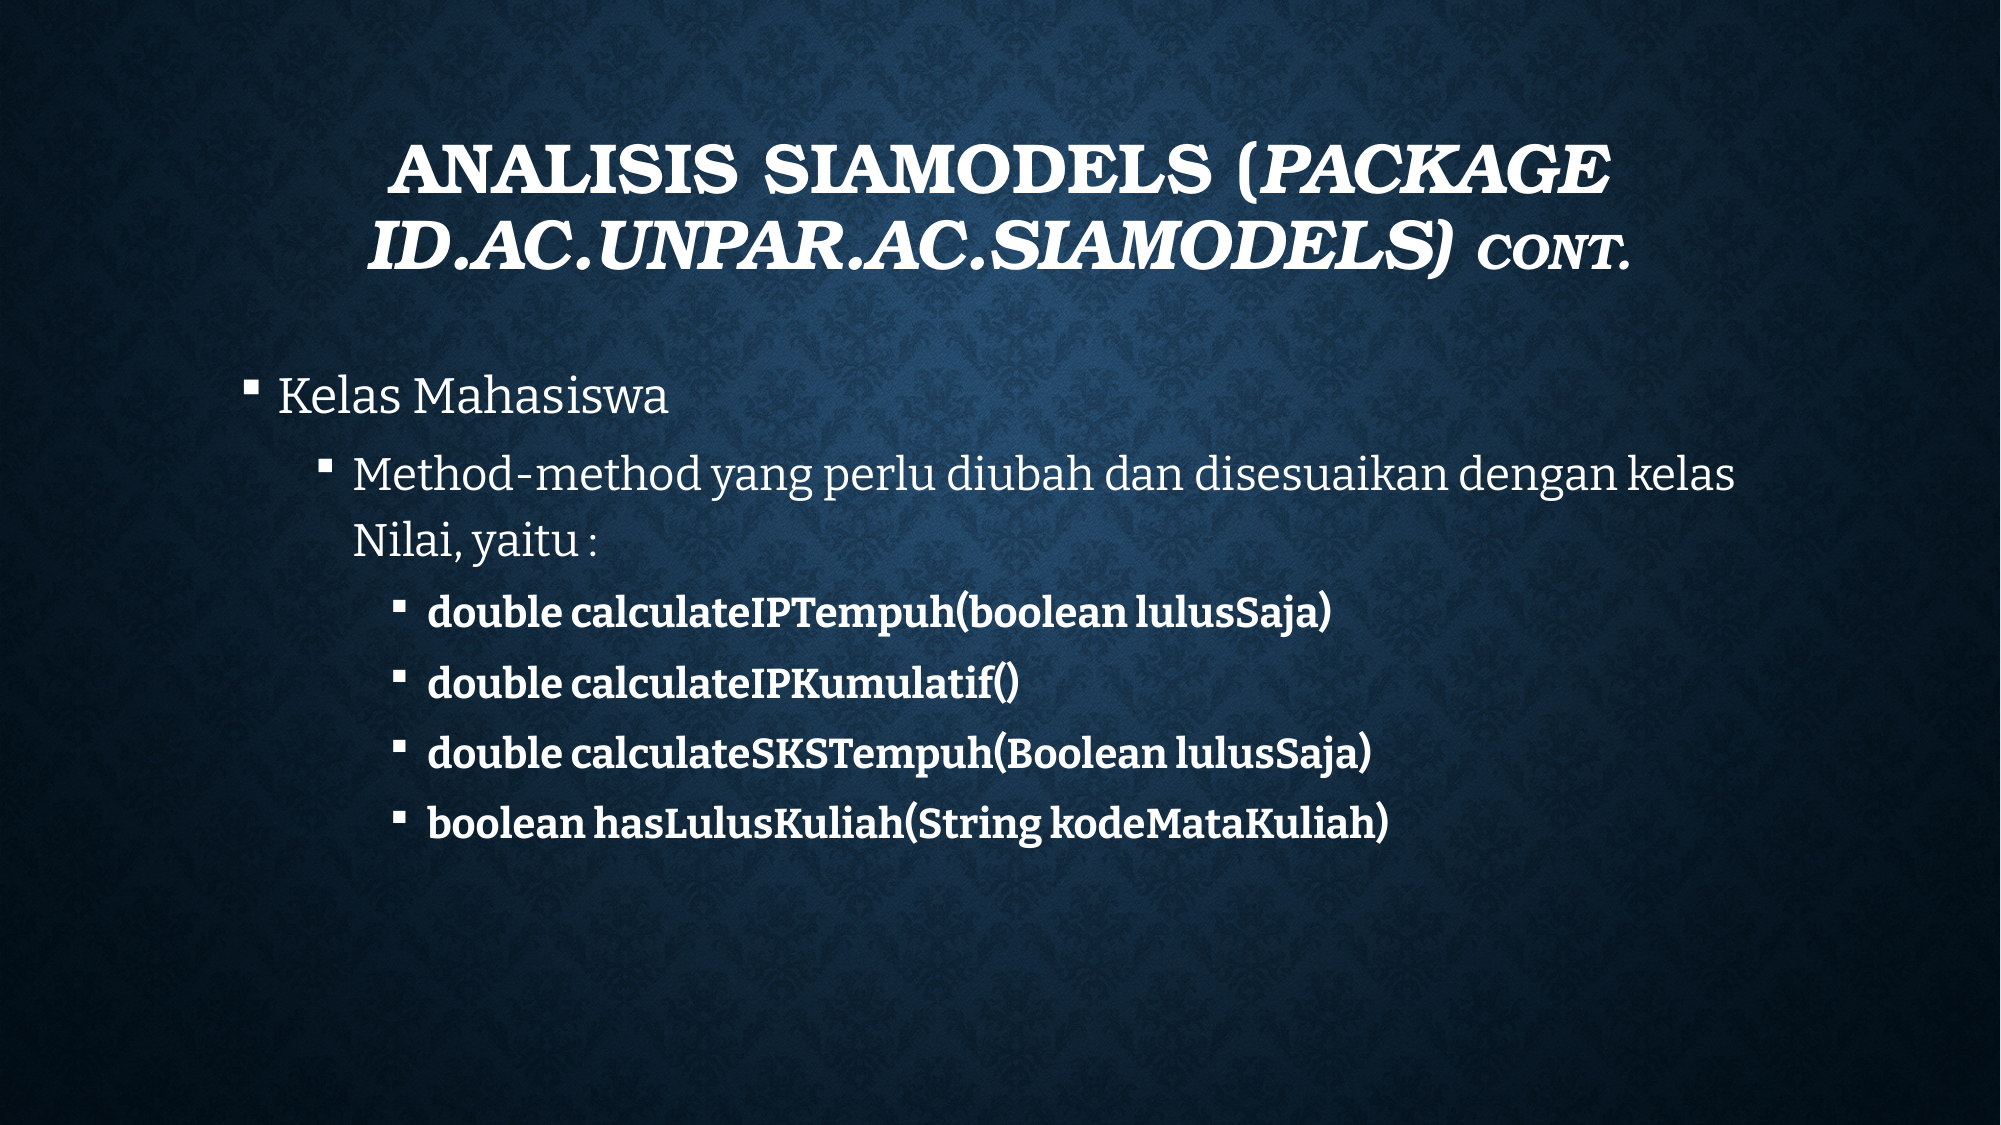

# Analisis SIAModels (Package id.ac.unpar.ac.siamodels) cont.
Kelas Mahasiswa
Method-method yang perlu diubah dan disesuaikan dengan kelas Nilai, yaitu :
double calculateIPTempuh(boolean lulusSaja)
double calculateIPKumulatif()
double calculateSKSTempuh(Boolean lulusSaja)
boolean hasLulusKuliah(String kodeMataKuliah)